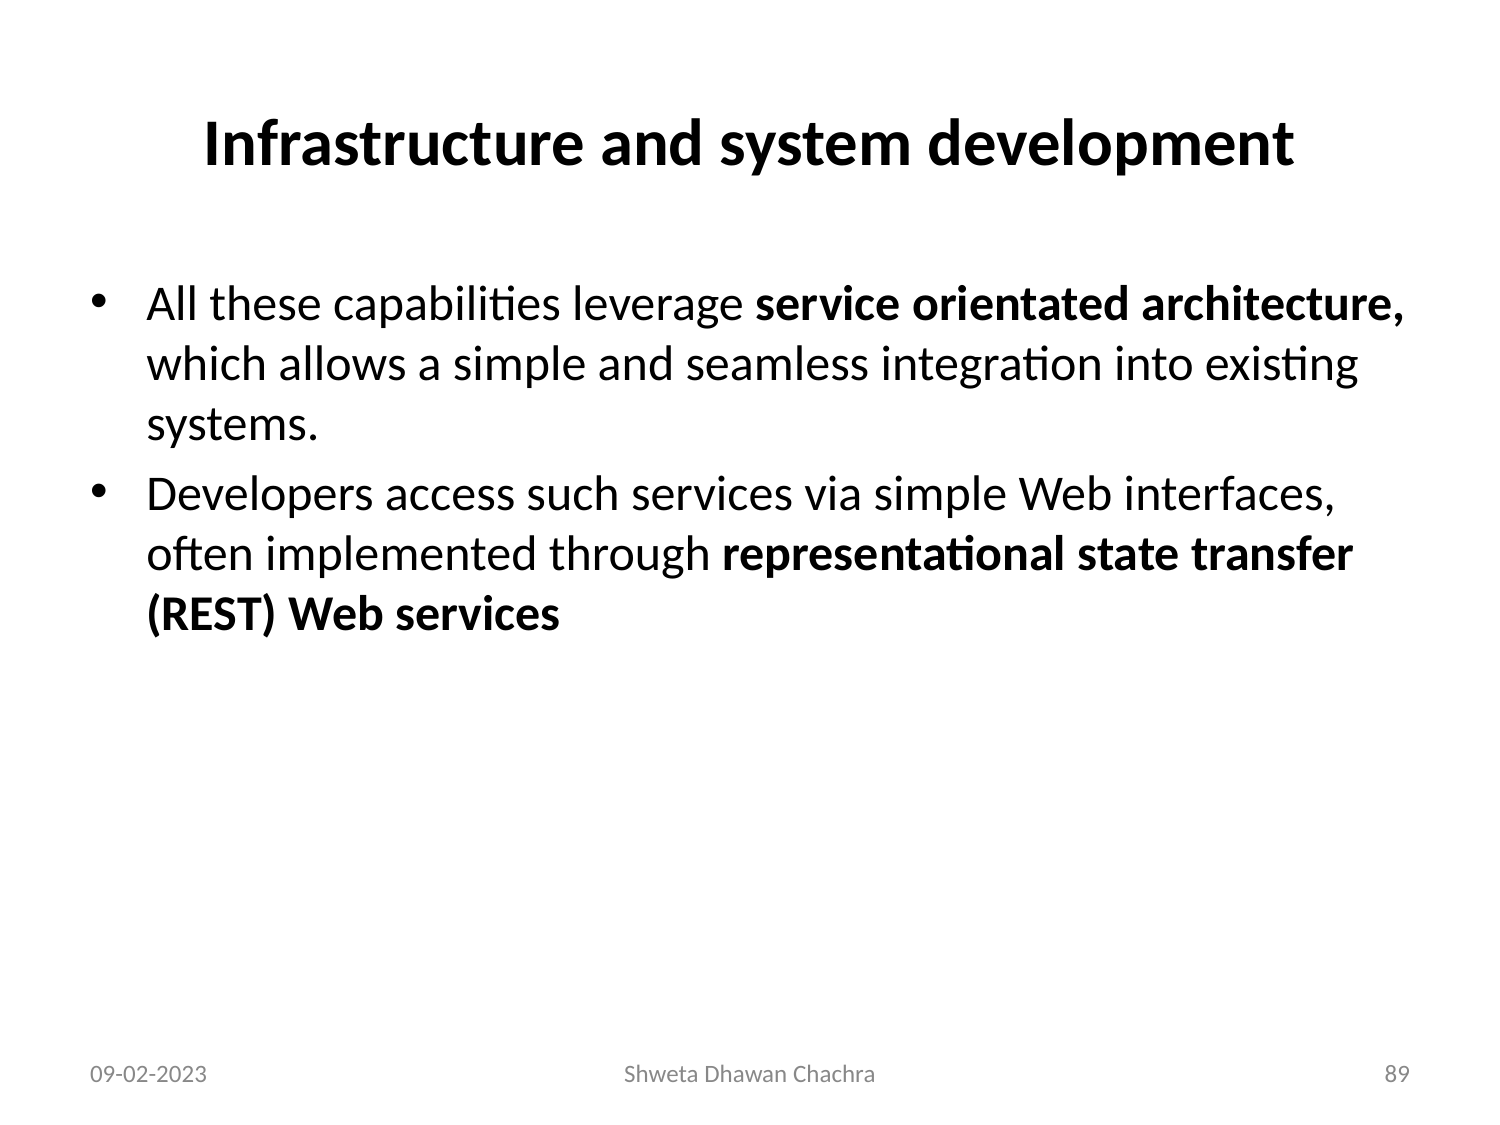

# Infrastructure and system development
All these capabilities leverage service orientated architecture, which allows a simple and seamless integration into existing systems.
Developers access such services via simple Web interfaces, often implemented through representational state transfer (REST) Web services
09-02-2023
Shweta Dhawan Chachra
89